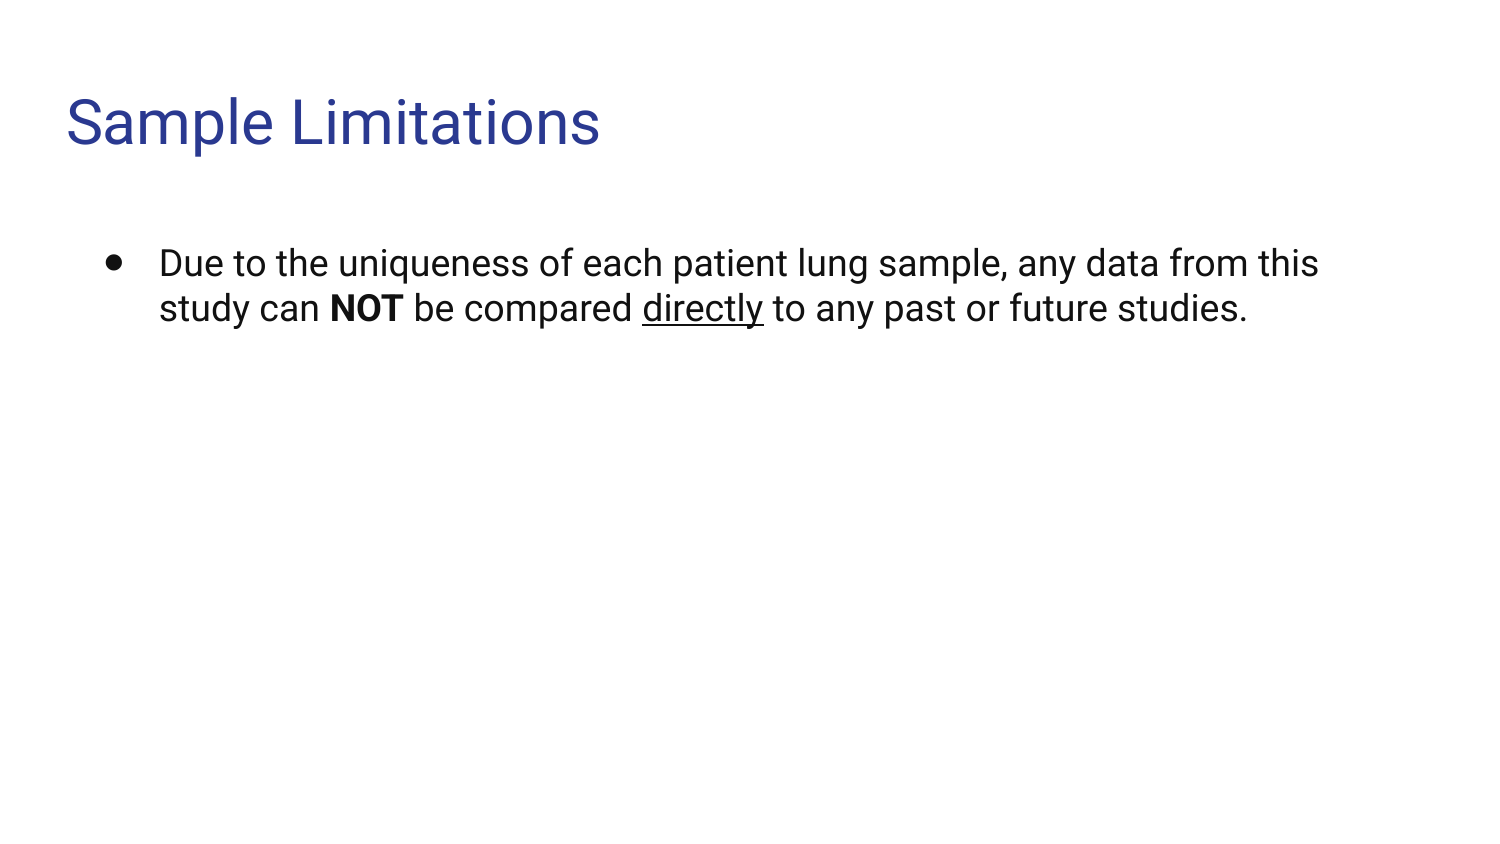

# Sample Limitations
Due to the uniqueness of each patient lung sample, any data from this study can NOT be compared directly to any past or future studies.